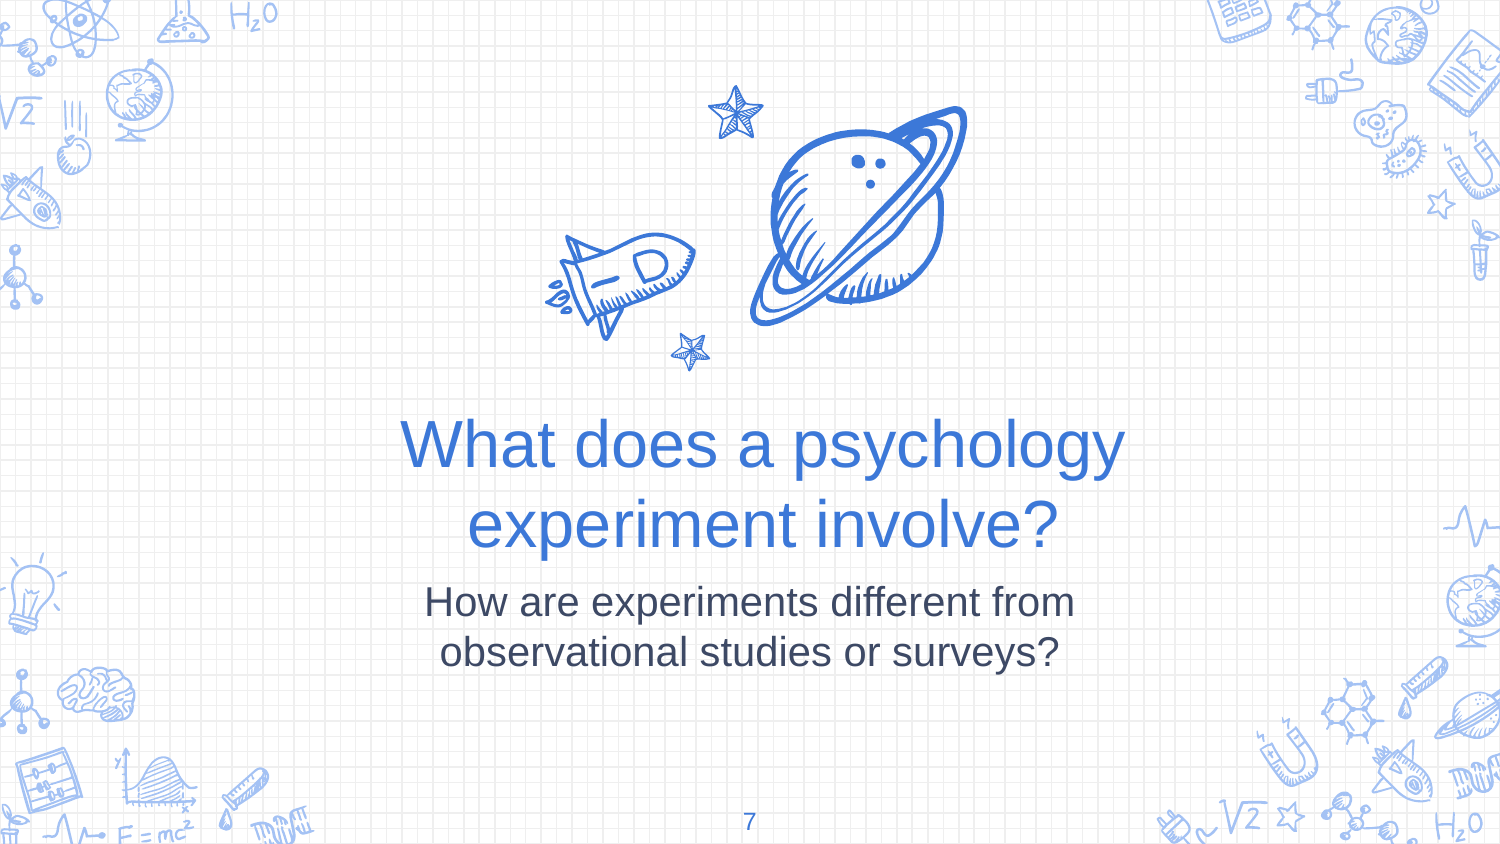

What does a psychology experiment involve?
How are experiments different from observational studies or surveys?
7